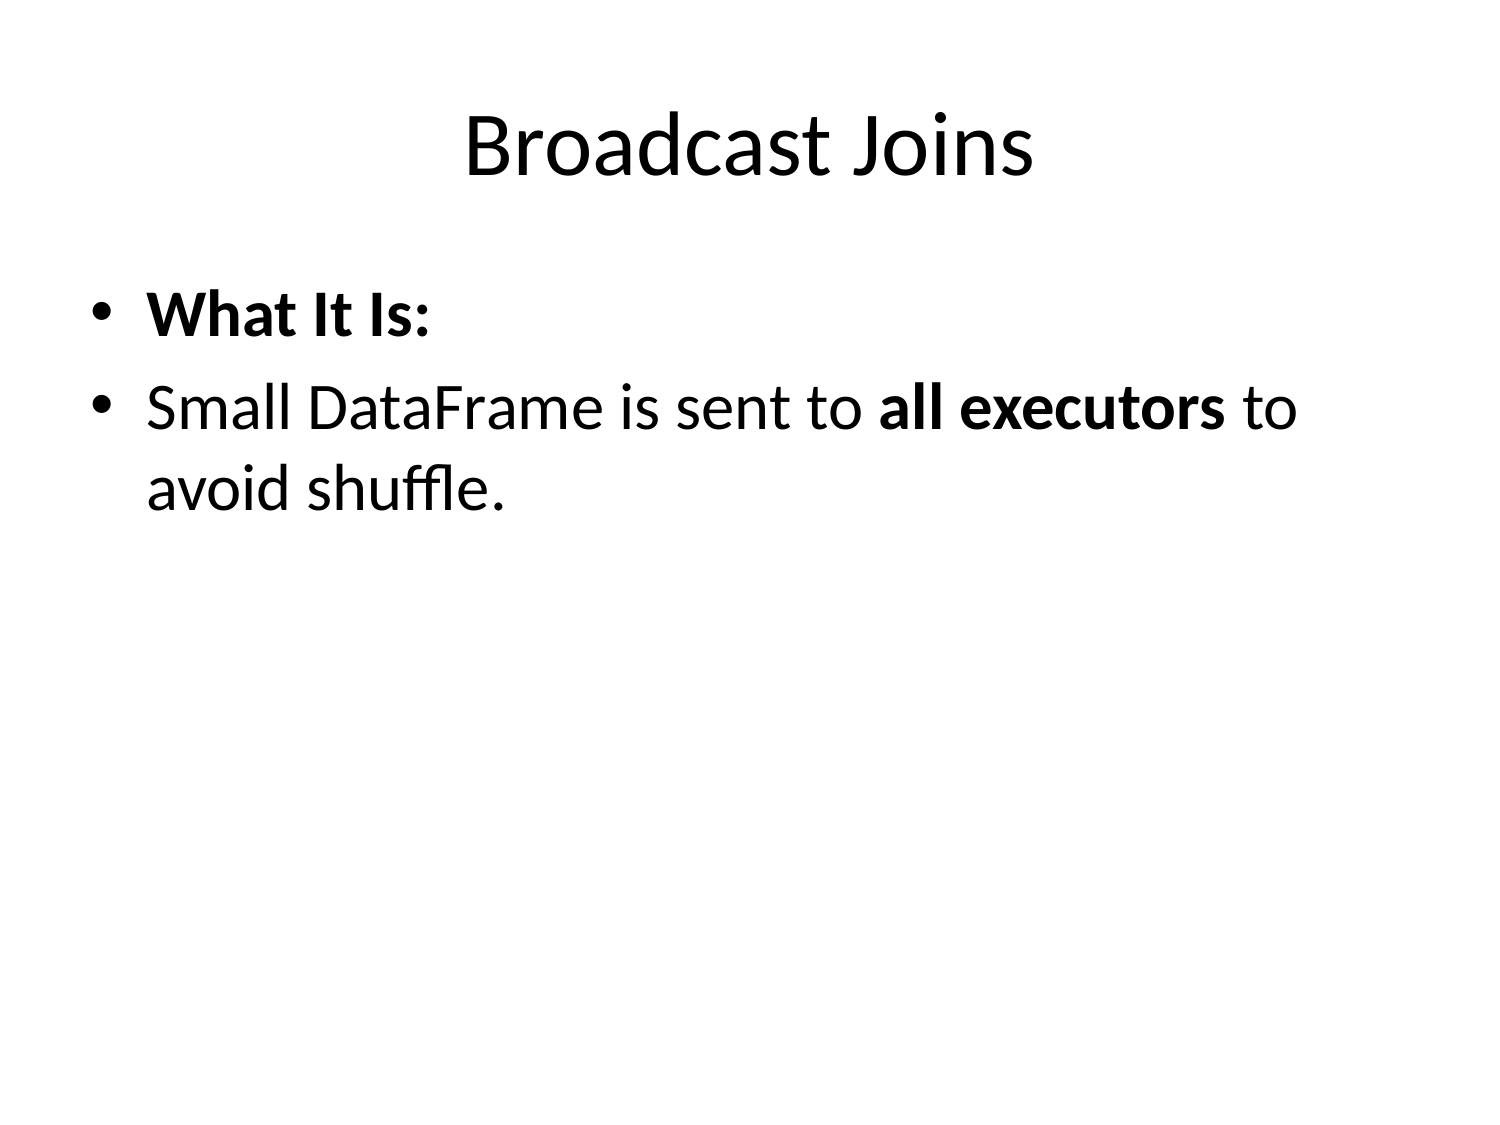

# Broadcast Joins
What It Is:
Small DataFrame is sent to all executors to avoid shuffle.